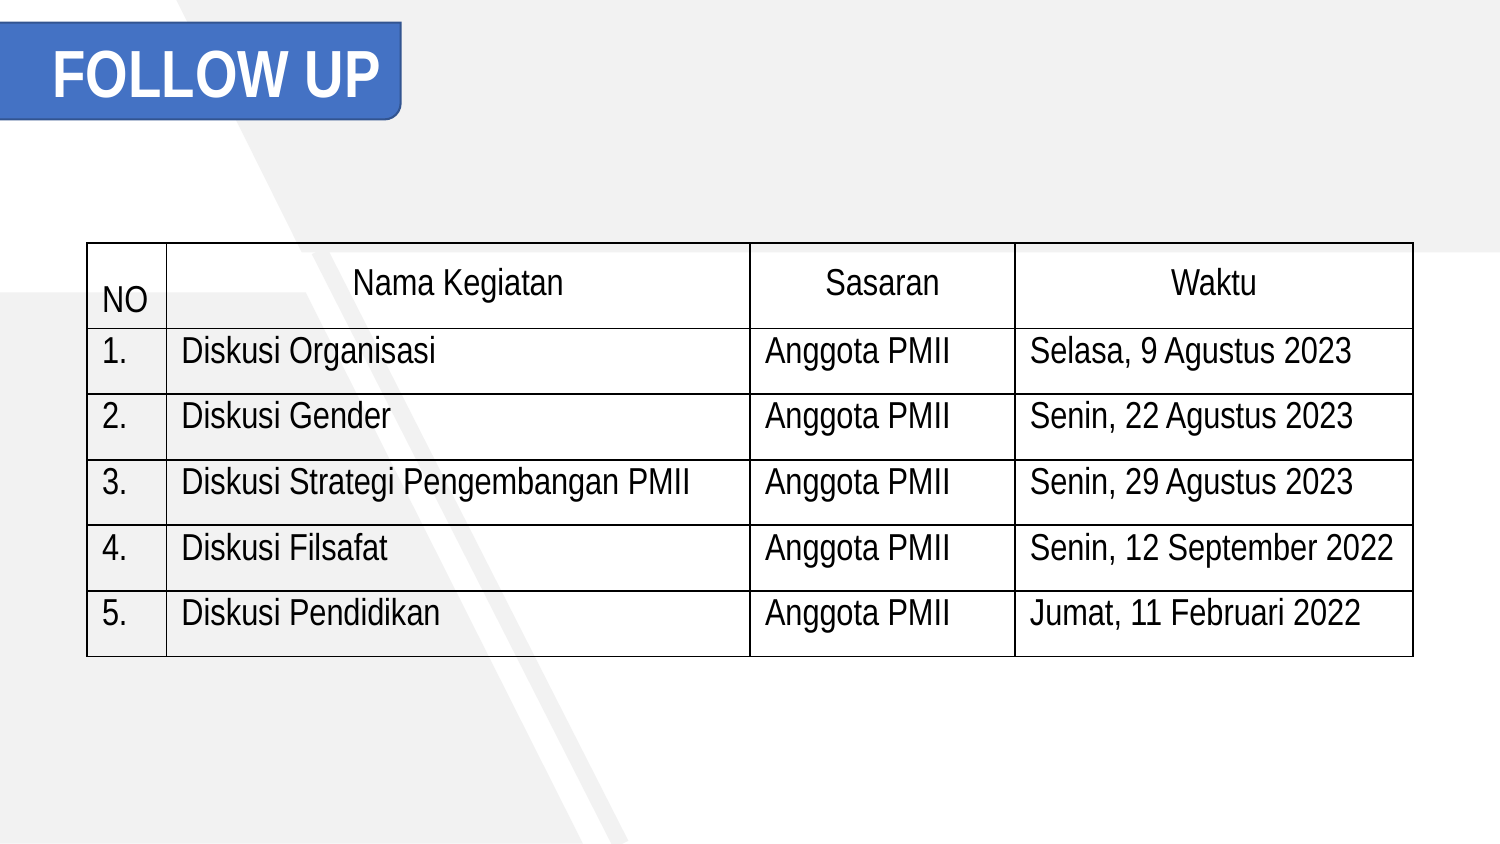

FOLLOW UP

| NO | Nama Kegiatan | Sasaran | Waktu |
| --- | --- | --- | --- |
| 1. | Diskusi Organisasi | Anggota PMII | Selasa, 9 Agustus 2023 |
| 2. | Diskusi Gender | Anggota PMII | Senin, 22 Agustus 2023 |
| 3. | Diskusi Strategi Pengembangan PMII | Anggota PMII | Senin, 29 Agustus 2023 |
| 4. | Diskusi Filsafat | Anggota PMII | Senin, 12 September 2022 |
| 5. | Diskusi Pendidikan | Anggota PMII | Jumat, 11 Februari 2022 |